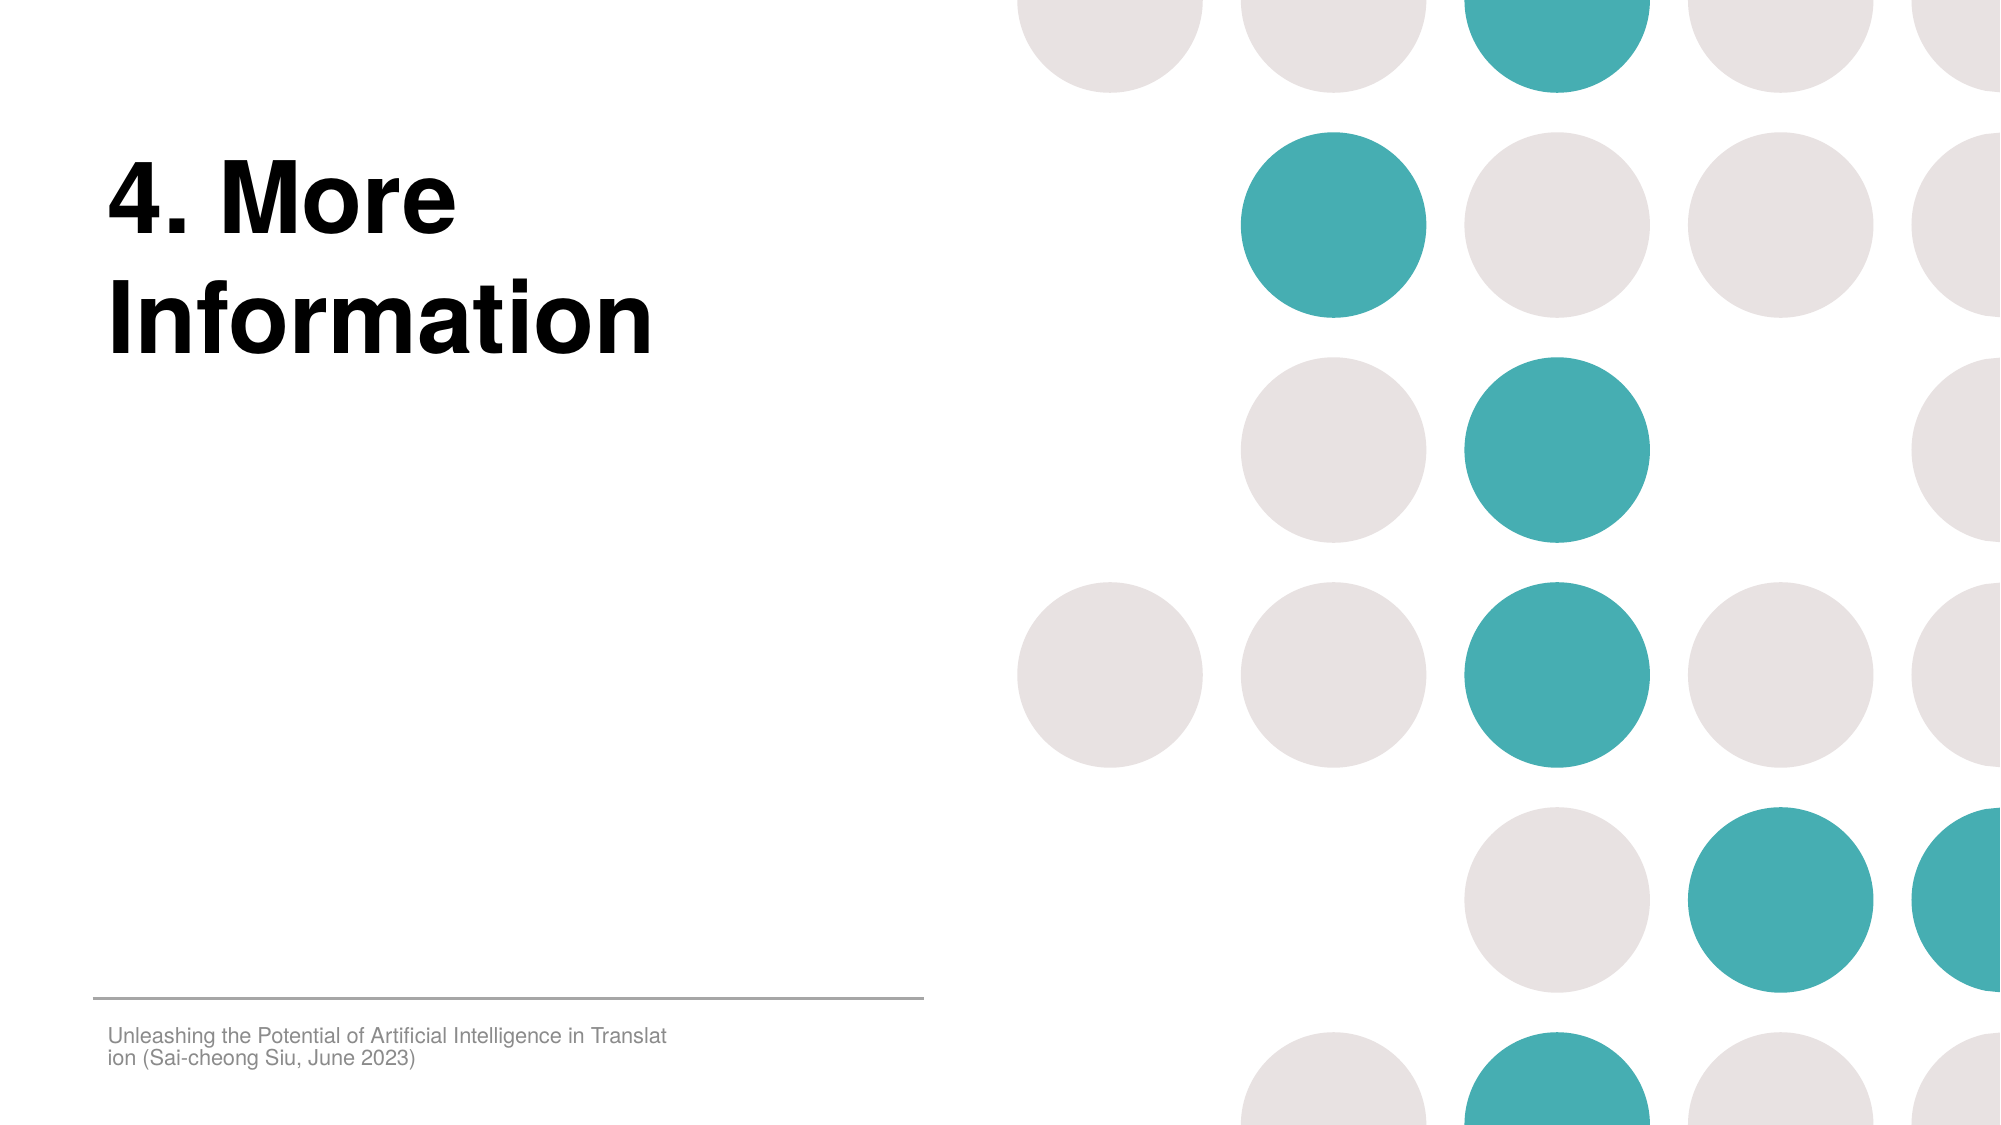

# 4. More Information

Unleashing the Potential of Artificial Intelligence in Translation (Sai-cheong Siu, June 2023)